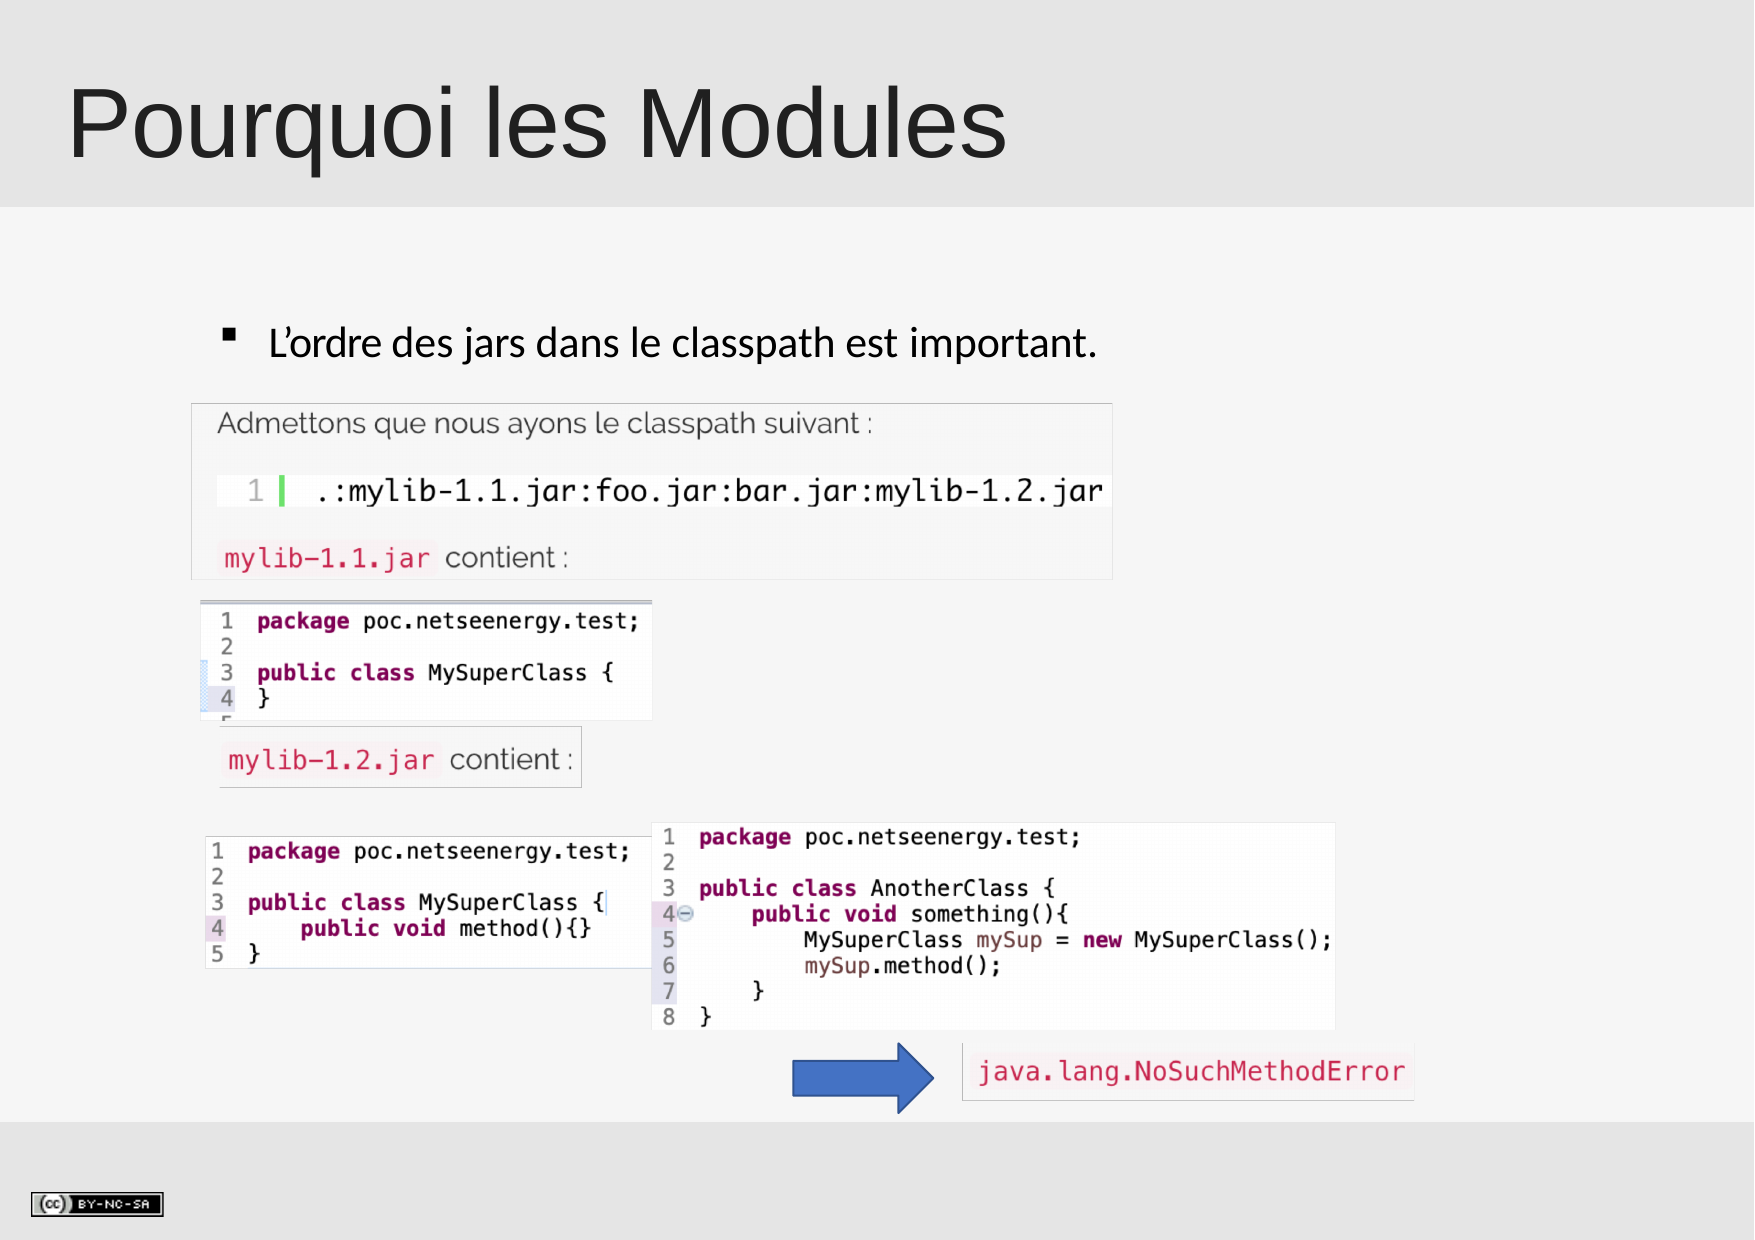

# Pourquoi les Modules
L’ordre des jars dans le classpath est important.